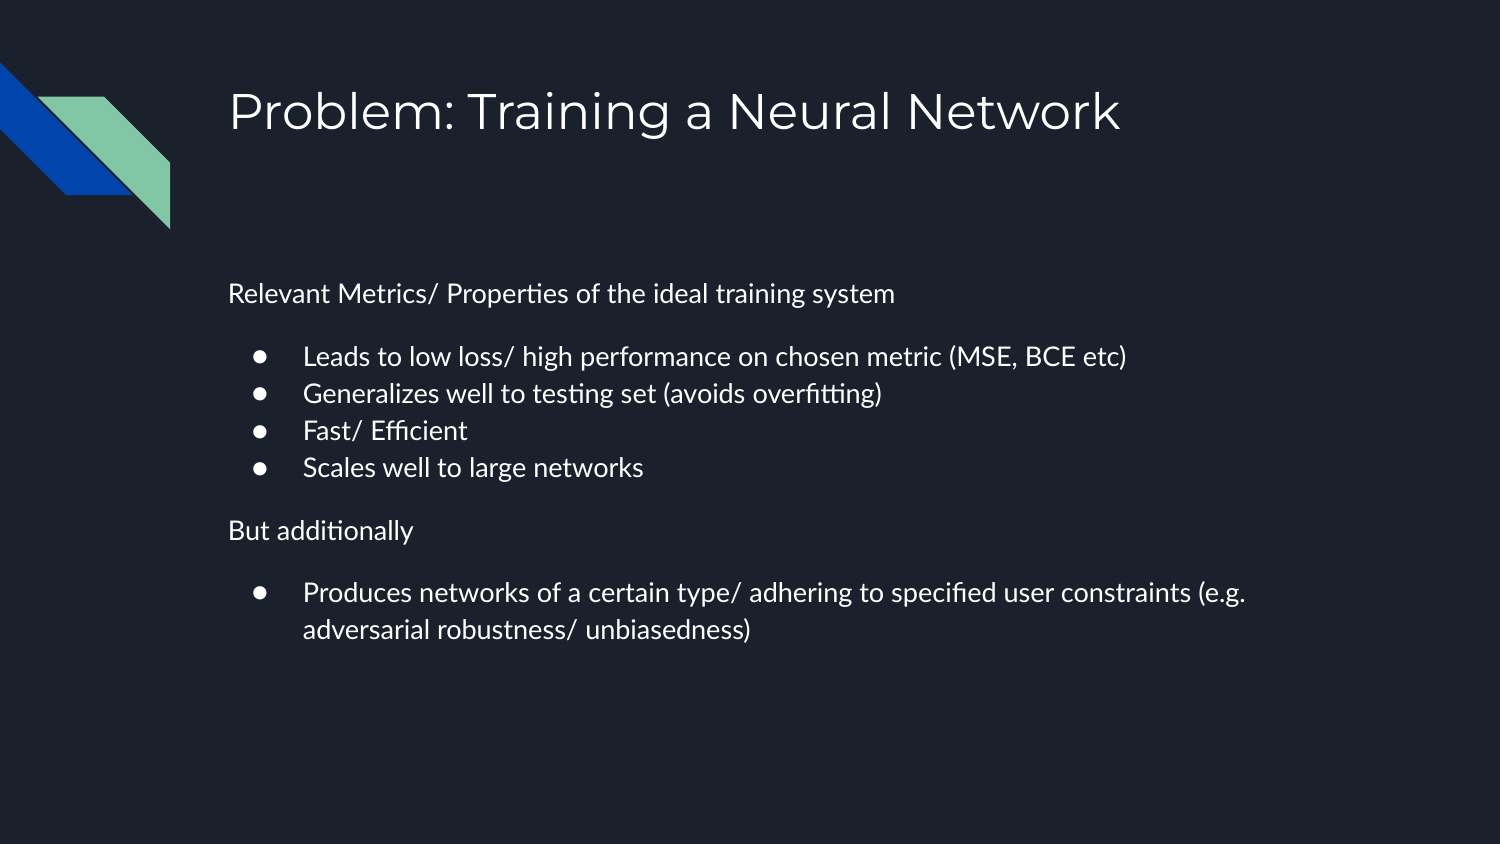

# Problem: Training a Neural Network
Relevant Metrics/ Properties of the ideal training system
Leads to low loss/ high performance on chosen metric (MSE, BCE etc)
Generalizes well to testing set (avoids overfitting)
Fast/ Efficient
Scales well to large networks
But additionally
Produces networks of a certain type/ adhering to specified user constraints (e.g. adversarial robustness/ unbiasedness)